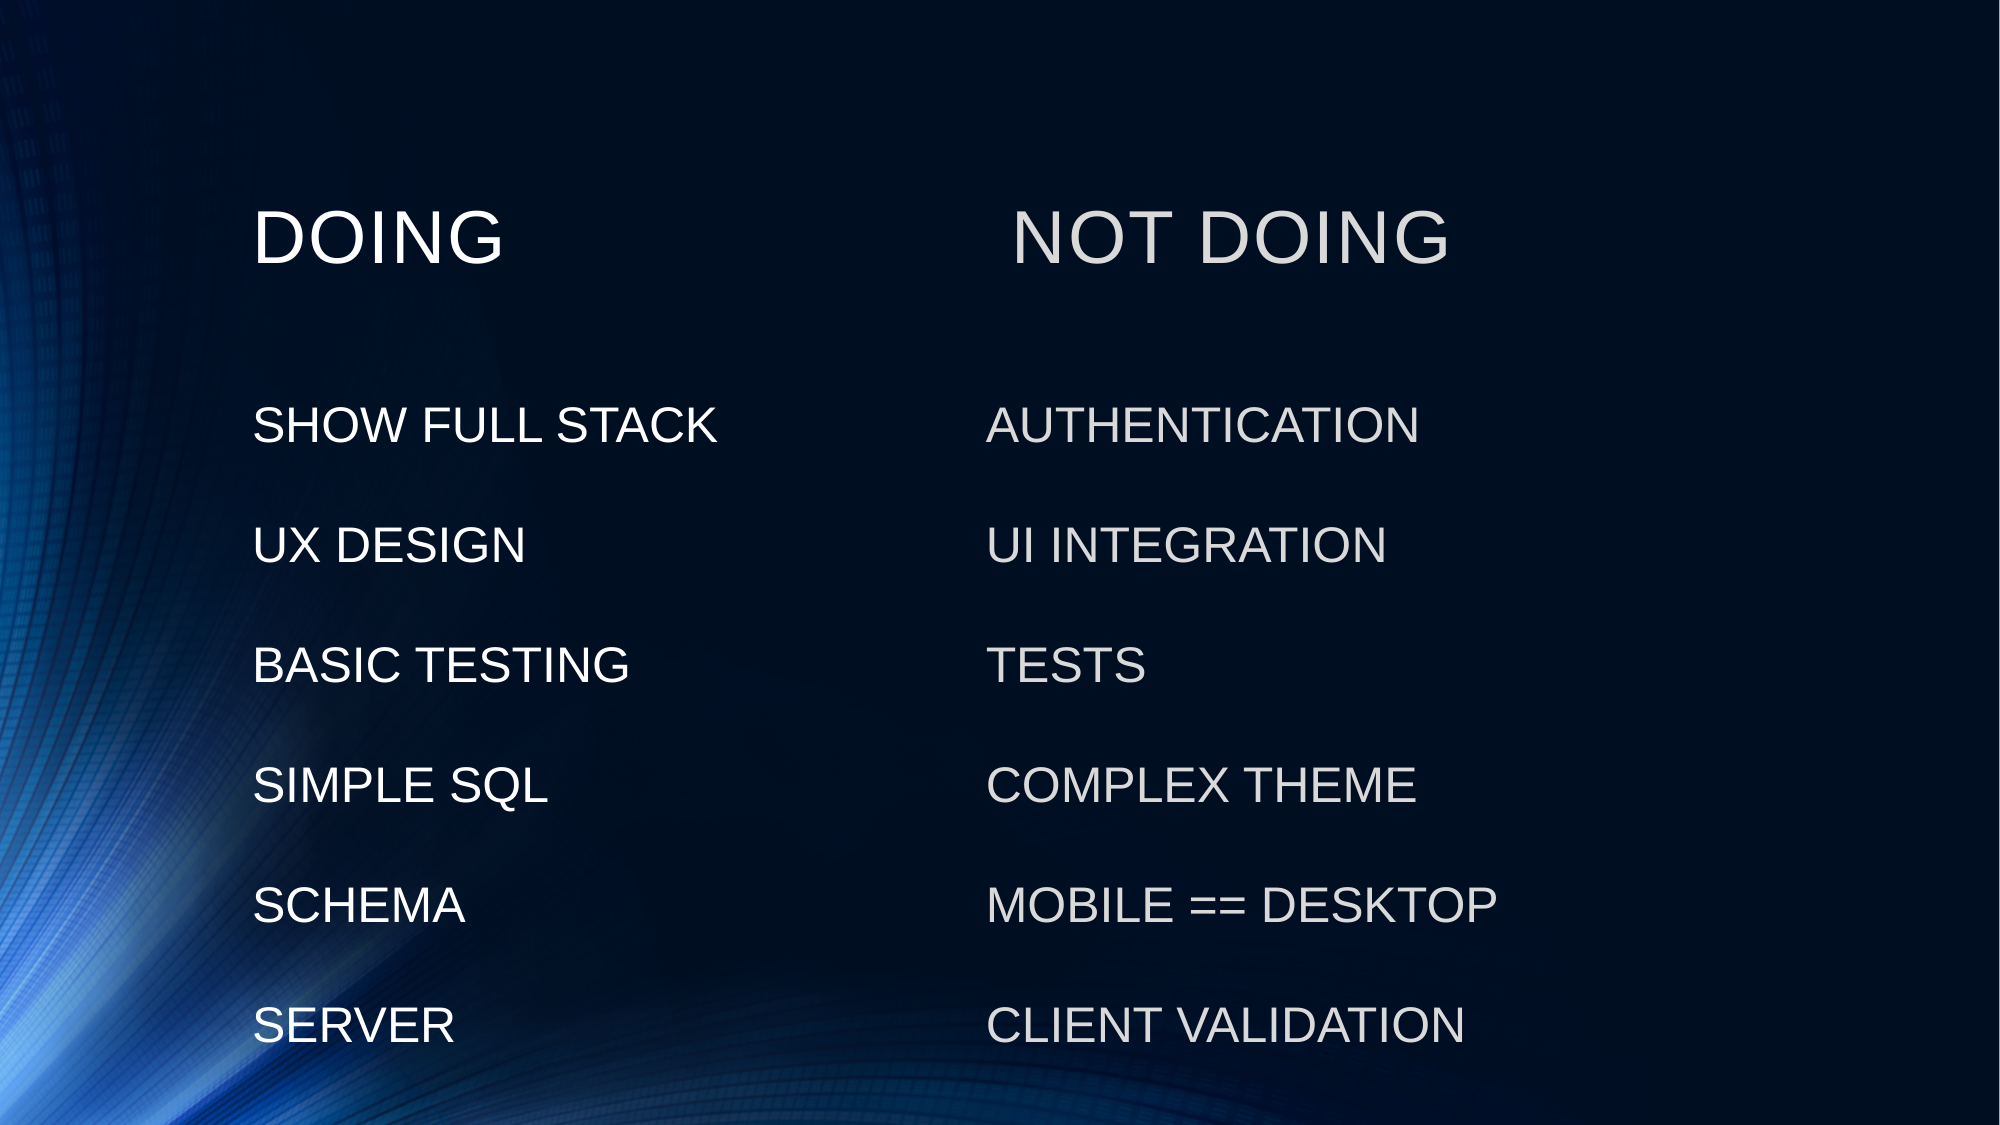

# DOING 	 		       NOT DOING
SHOW FULL STACK
UX DESIGN
BASIC TESTING
SIMPLE SQL SCHEMA
SERVER VALIDATION
AUTHENTICATION
UI INTEGRATION TESTS
COMPLEX THEME
MOBILE == DESKTOP
CLIENT VALIDATION